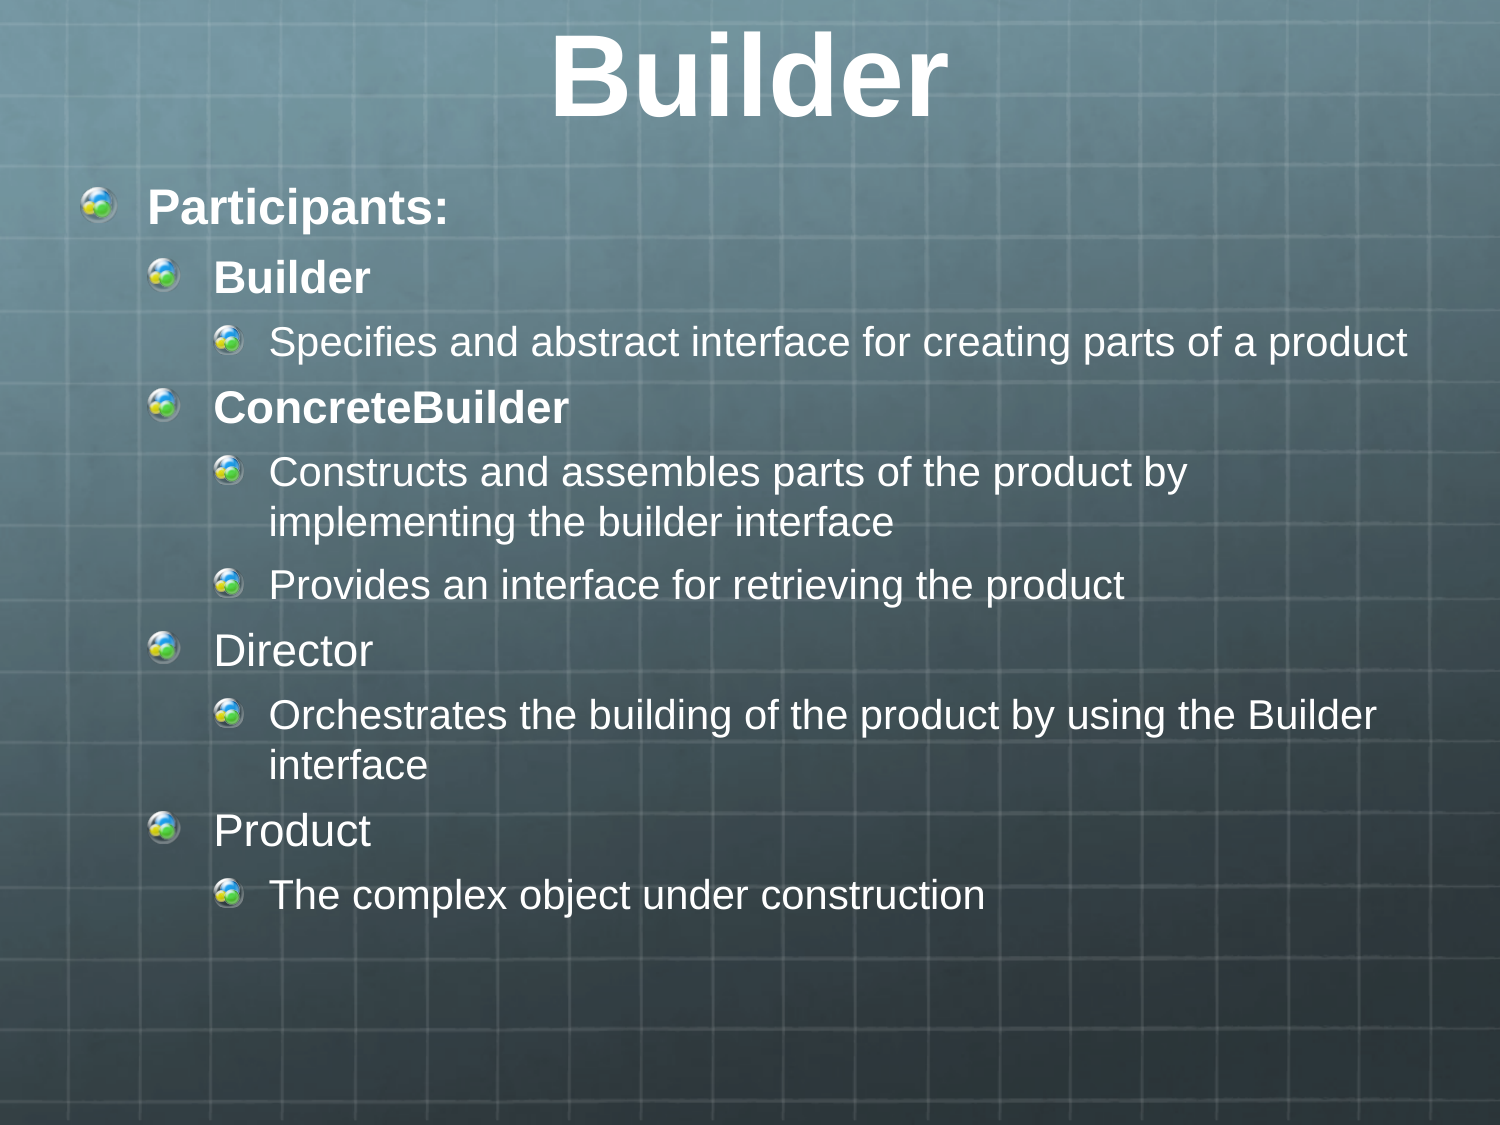

# Builder
Participants:
Builder
Specifies and abstract interface for creating parts of a product
ConcreteBuilder
Constructs and assembles parts of the product by implementing the builder interface
Provides an interface for retrieving the product
Director
Orchestrates the building of the product by using the Builder interface
Product
The complex object under construction